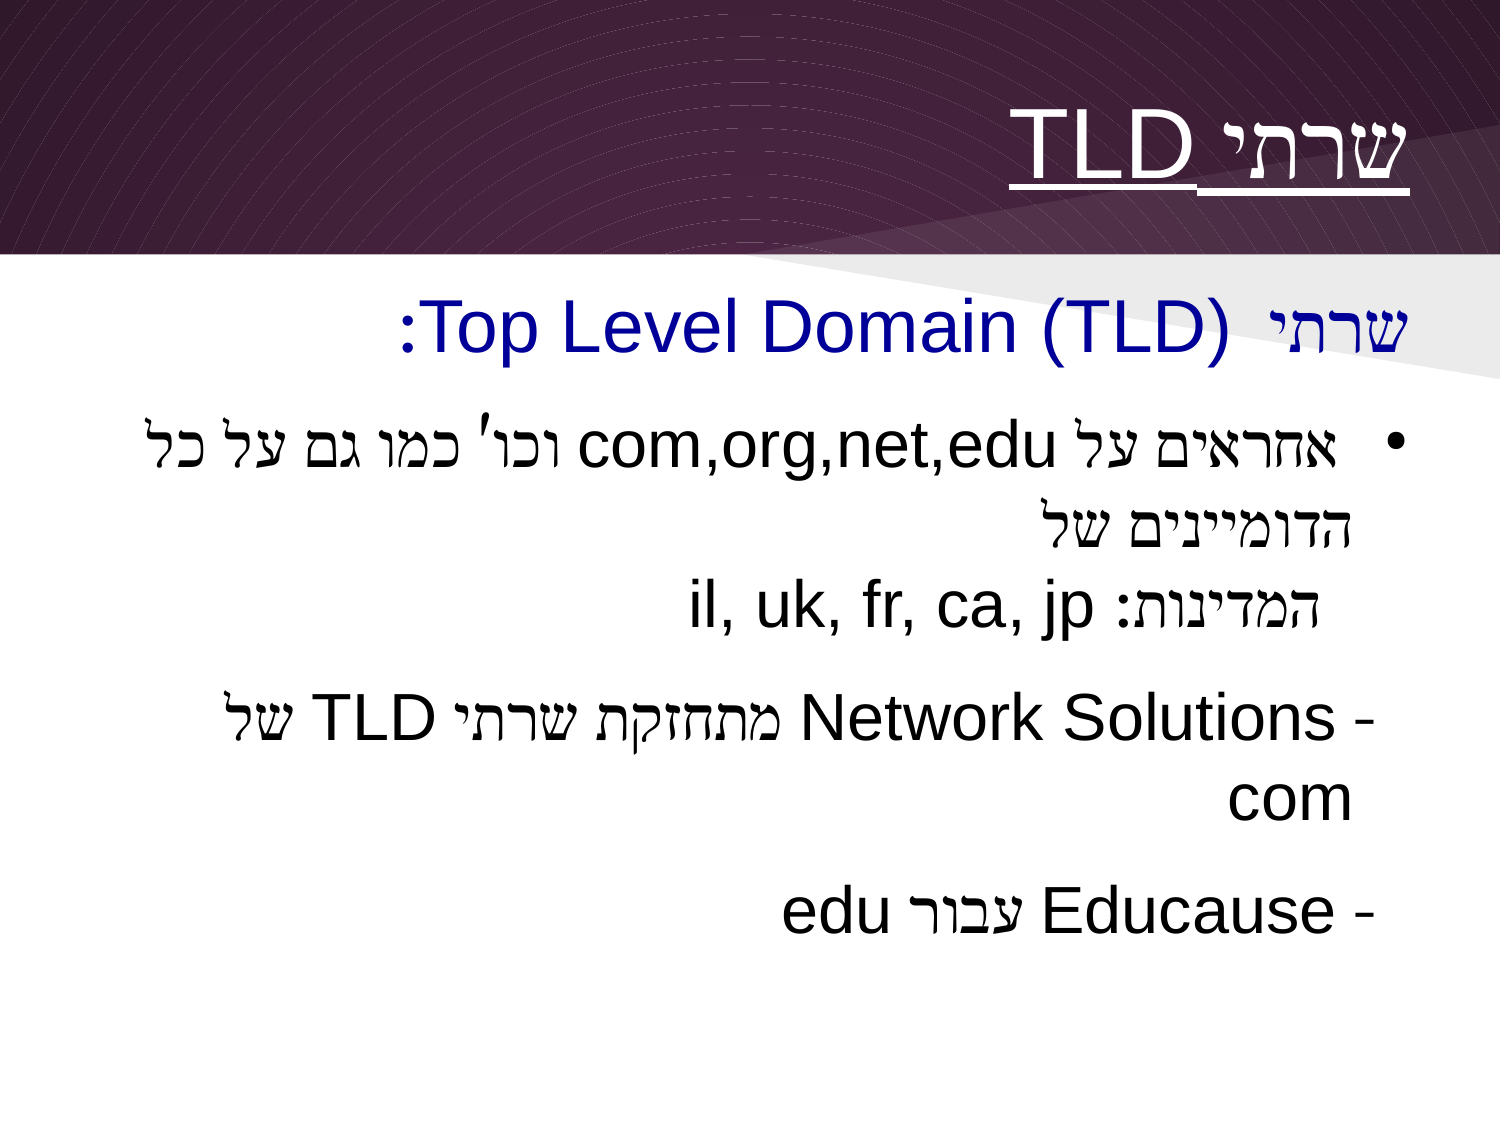

# שרתי TLD
שרתי  Top Level Domain (TLD):
 אחראים על com,org,net,edu וכו' כמו גם על כל הדומיינים של
  המדינות: il, uk, fr, ca, jp
  - Network Solutions מתחזקת שרתי TLD של com
  - Educause עבור edu